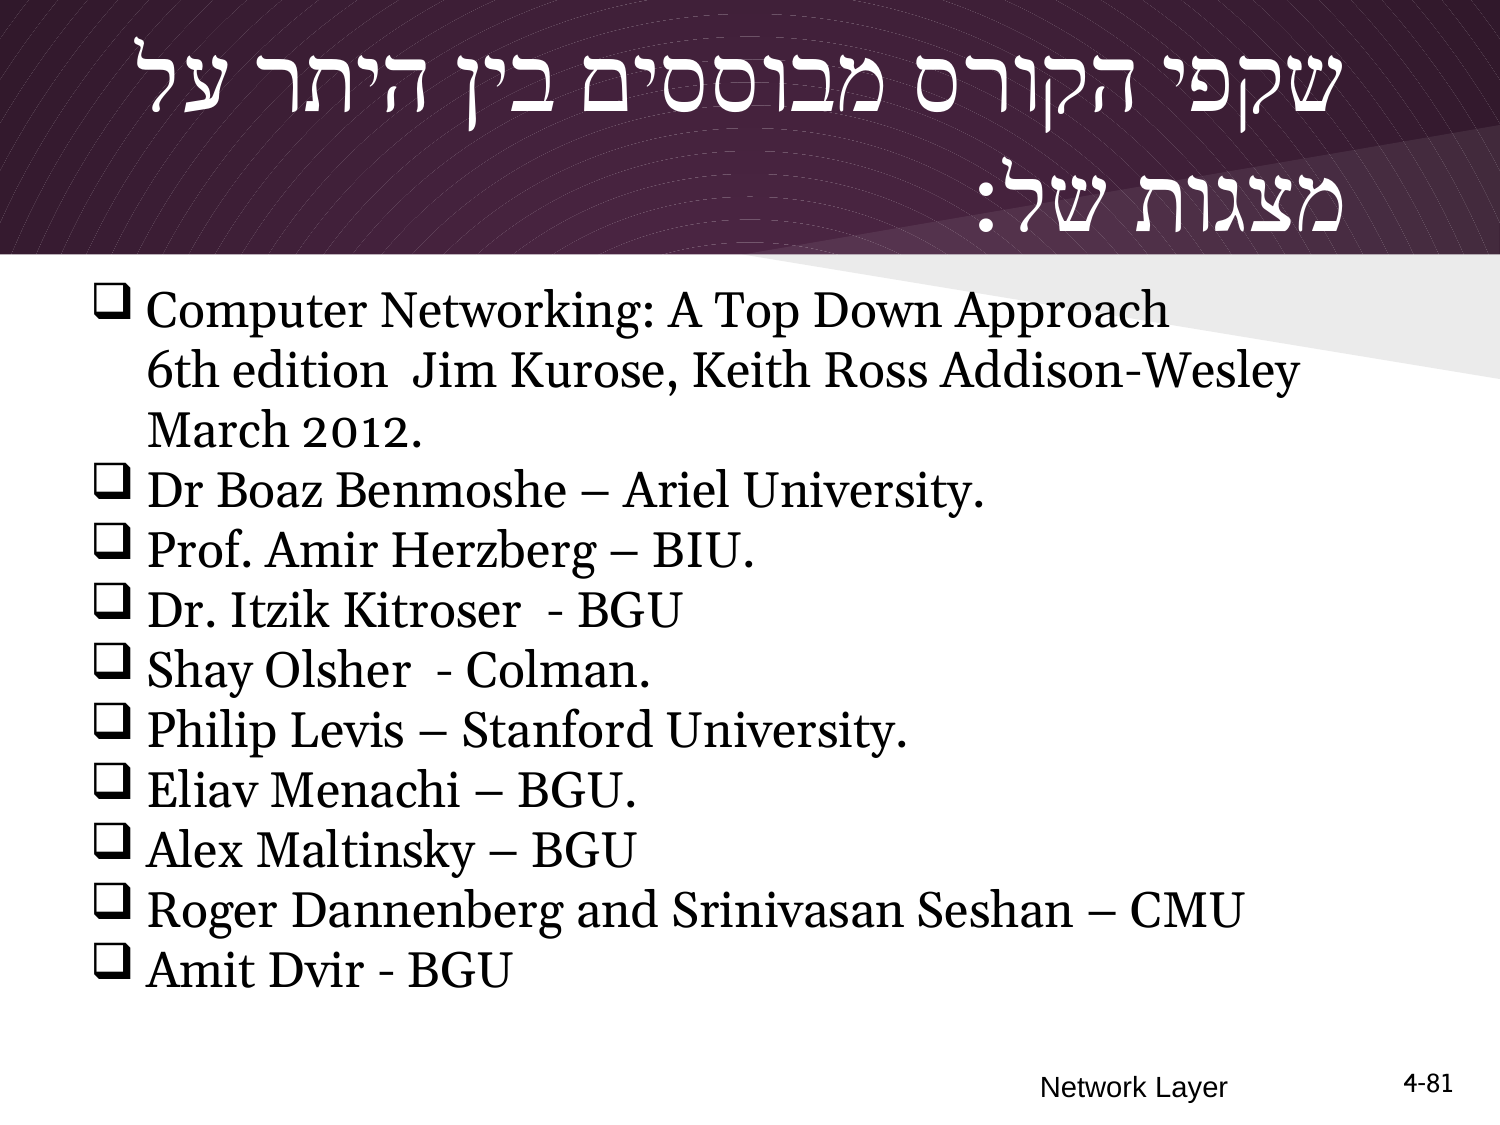

שקפי הקורס מבוססים בין היתר על מצגות של:
Computer Networking: A Top Down Approach
6th edition  Jim Kurose, Keith Ross Addison-Wesley
March 2012.
Dr Boaz Benmoshe – Ariel University.
Prof. Amir Herzberg – BIU.
Dr. Itzik Kitroser  - BGU
Shay Olsher  - Colman.
Philip Levis – Stanford University.
Eliav Menachi – BGU.
Alex Maltinsky – BGU
Roger Dannenberg and Srinivasan Seshan – CMU
Amit Dvir - BGU

4-81
Network Layer